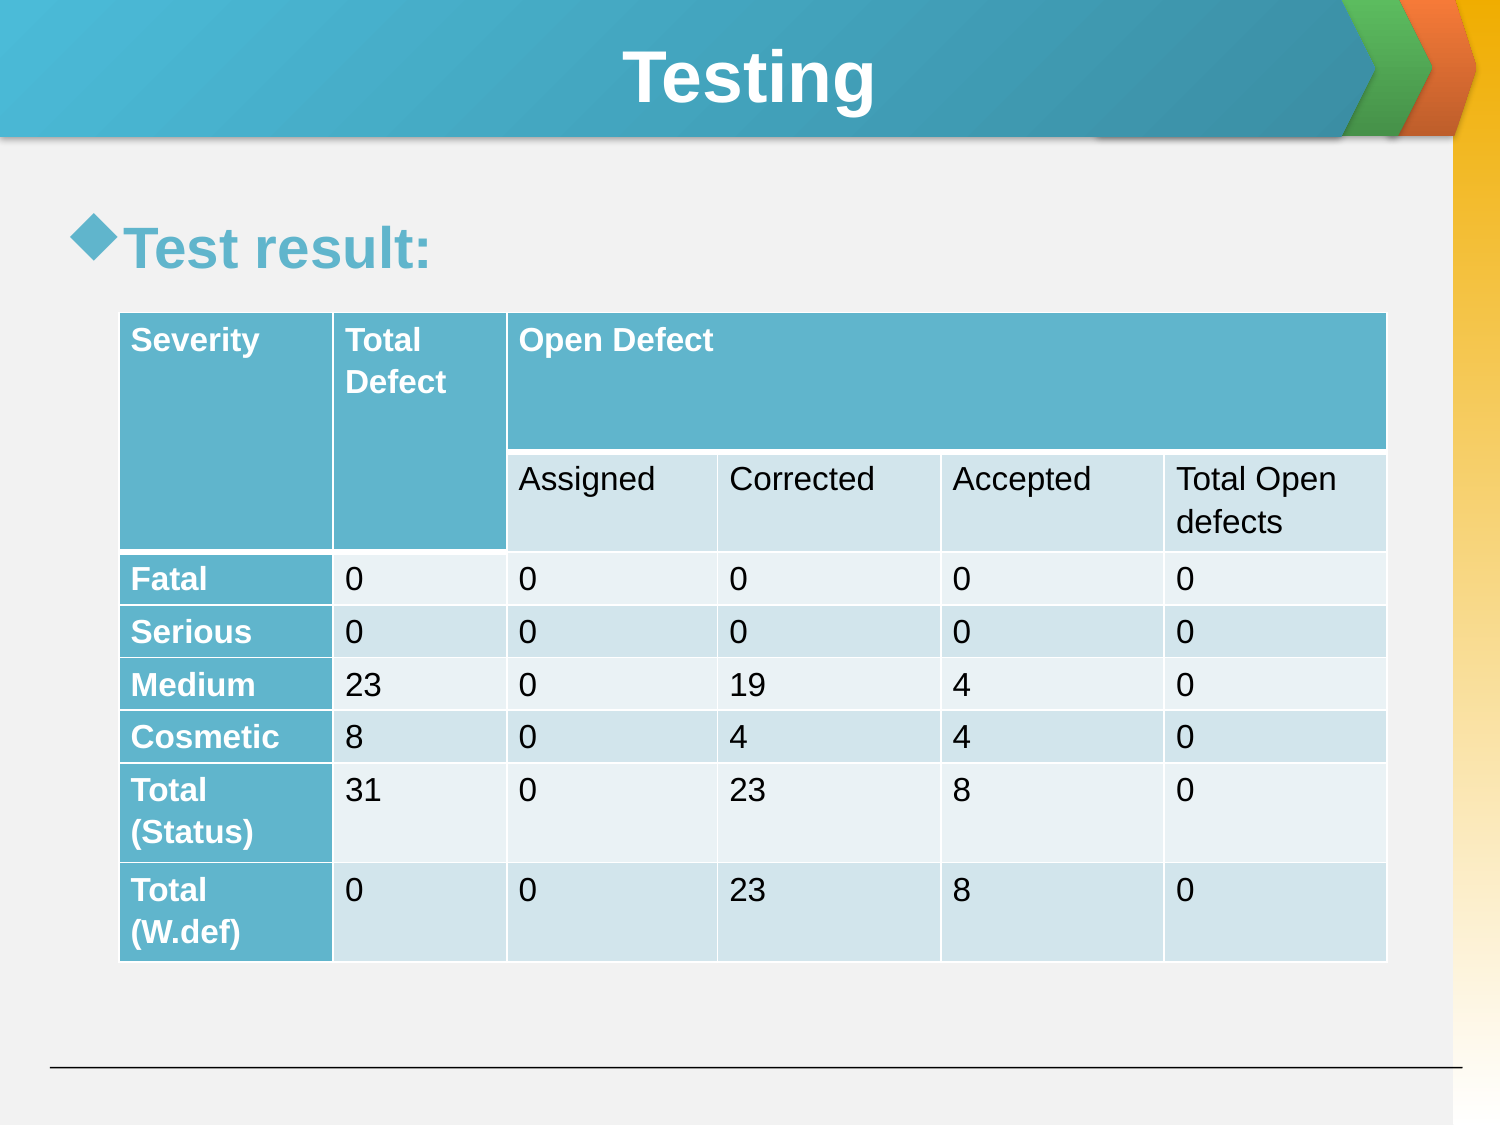

# Testing
Test result:
| Severity | Total Defect | Open Defect |  |  |  |
| --- | --- | --- | --- | --- | --- |
|  |  | Assigned | Corrected | Accepted | Total Open defects |
| Fatal | 0 | 0 | 0 | 0 | 0 |
| Serious | 0 | 0 | 0 | 0 | 0 |
| Medium | 23 | 0 | 19 | 4 | 0 |
| Cosmetic | 8 | 0 | 4 | 4 | 0 |
| Total (Status) | 31 | 0 | 23 | 8 | 0 |
| Total (W.def) | 0 | 0 | 23 | 8 | 0 |